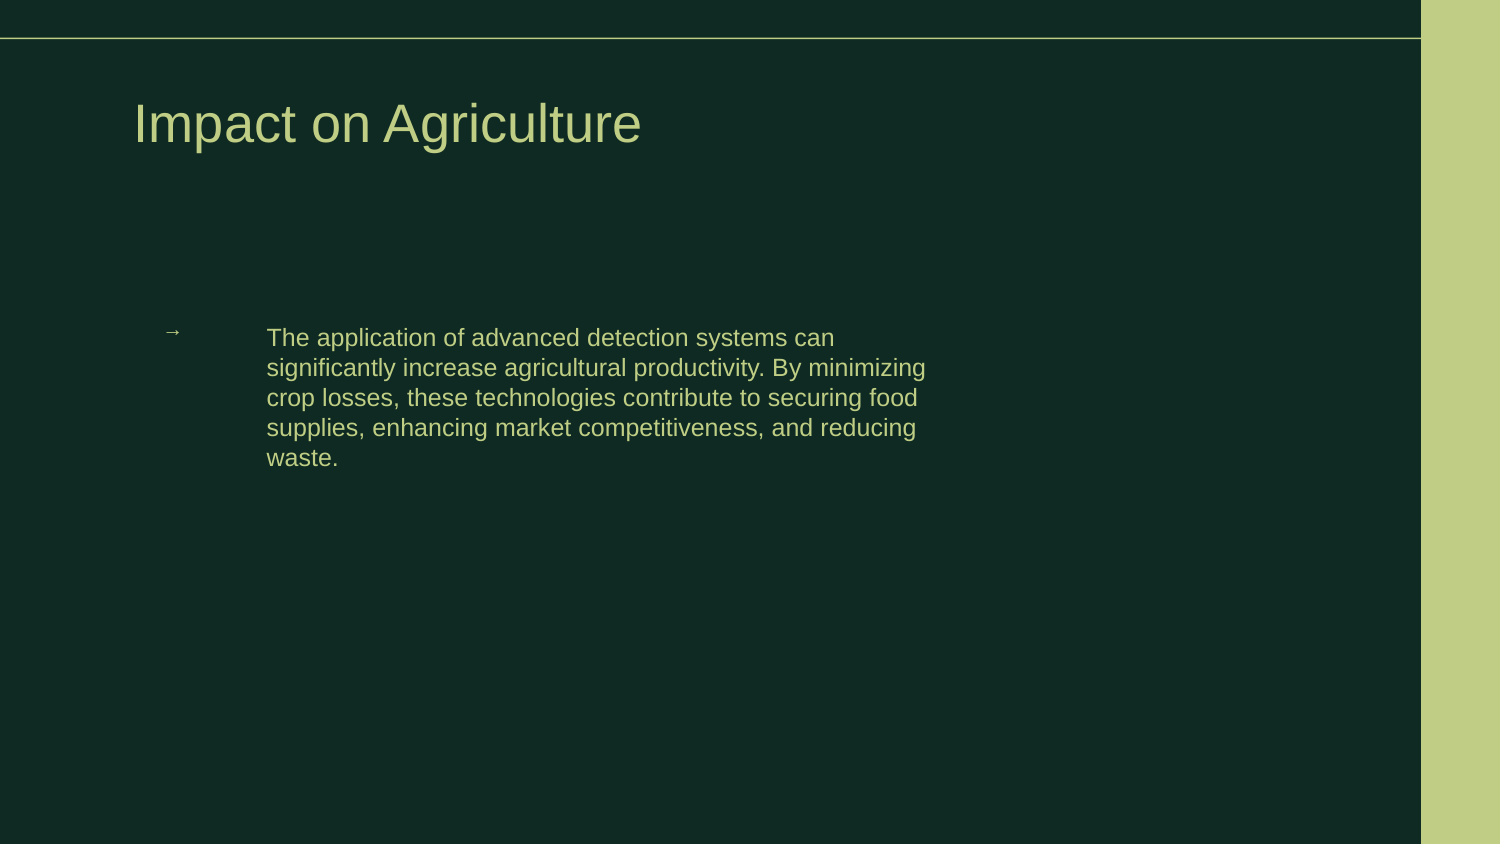

# Impact on Agriculture
The application of advanced detection systems can significantly increase agricultural productivity. By minimizing crop losses, these technologies contribute to securing food supplies, enhancing market competitiveness, and reducing waste.
→